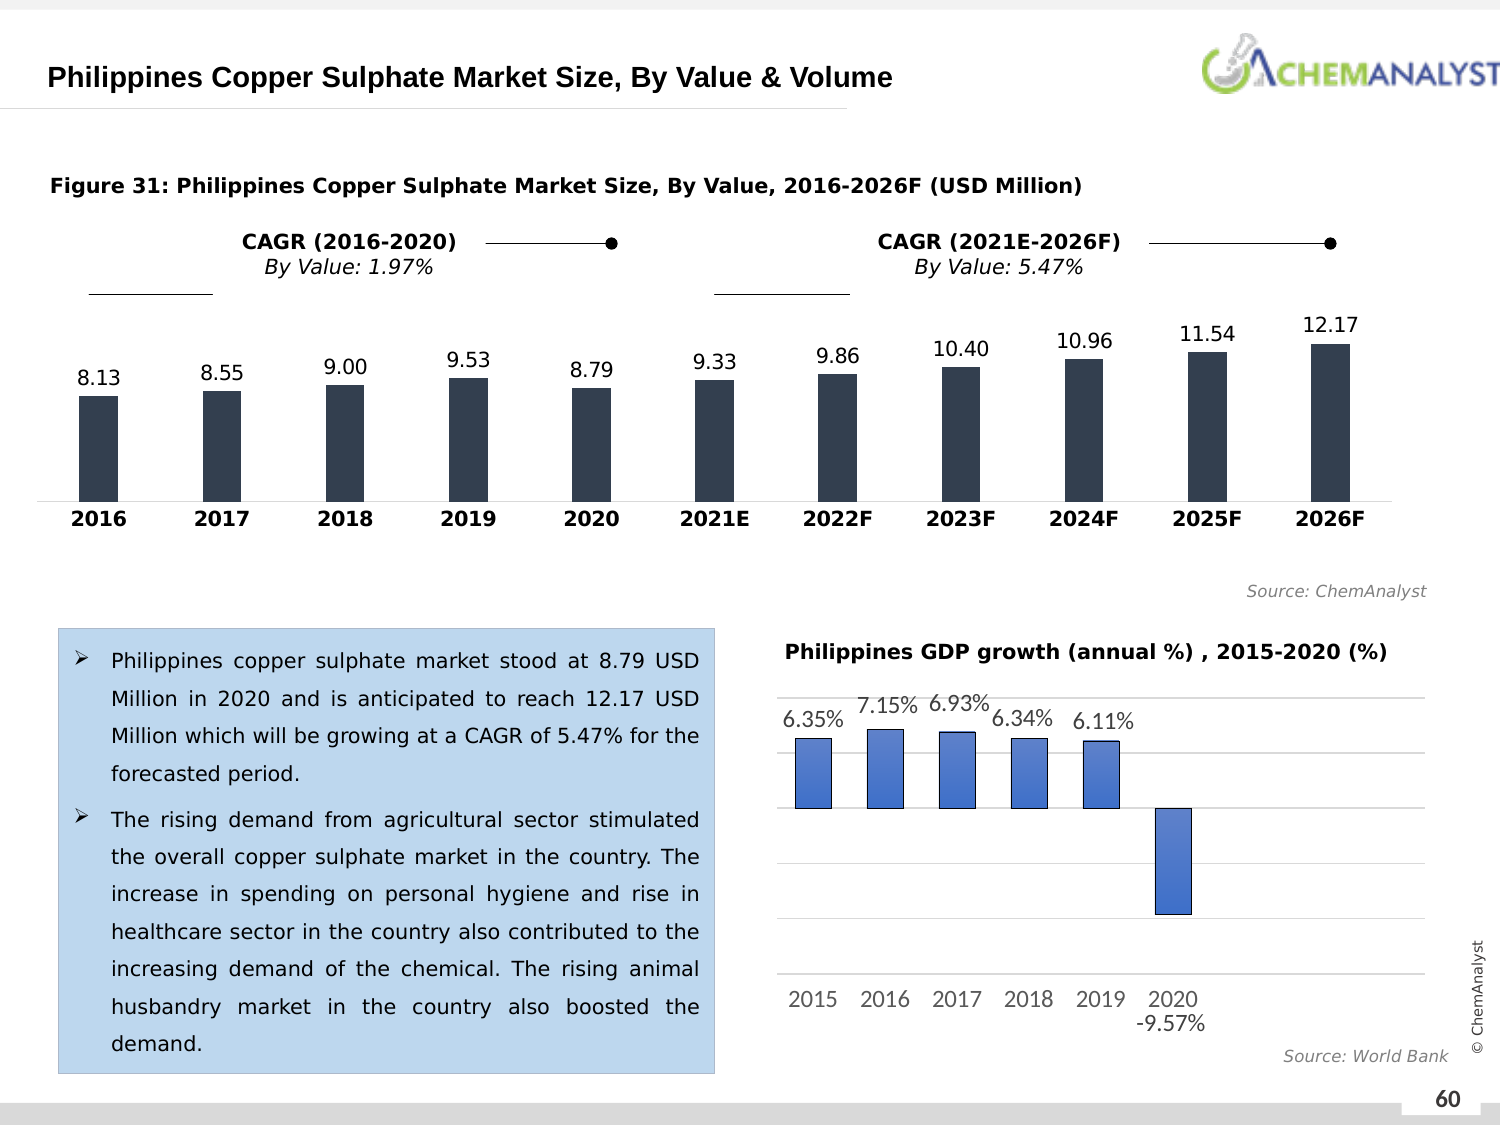

Philippines Copper Sulphate Market Size, By Value & Volume
Figure 31: Philippines Copper Sulphate Market Size, By Value, 2016-2026F (USD Million)
CAGR (2016-2020)
By Value: 1.97%
CAGR (2021E-2026F)
By Value: 5.47%

### Chart

| Category | By Value (USD Million) |
|---|---|
| 2016 | 8.126999999999999 |
| 2017 | 8.5498 |
| 2018 | 9.003400000000001 |
| 2019 | 9.526000000000002 |
| 2020 | 8.787528 |
| 2021E | 9.328000000000001 |
| 2022F | 9.8566 |
| 2023F | 10.395 |
| 2024F | 10.9641 |
| 2025F | 11.5416 |
| 2026F | 12.173699999999998 |
Source: ChemAnalyst
Philippines GDP growth (annual %) , 2015-2020 (%)
Philippines copper sulphate market stood at 8.79 USD Million in 2020 and is anticipated to reach 12.17 USD Million which will be growing at a CAGR of 5.47% for the forecasted period.
The rising demand from agricultural sector stimulated the overall copper sulphate market in the country. The increase in spending on personal hygiene and rise in healthcare sector in the country also contributed to the increasing demand of the chemical. The rising animal husbandry market in the country also boosted the demand.

[unsupported chart]

Source: World Bank